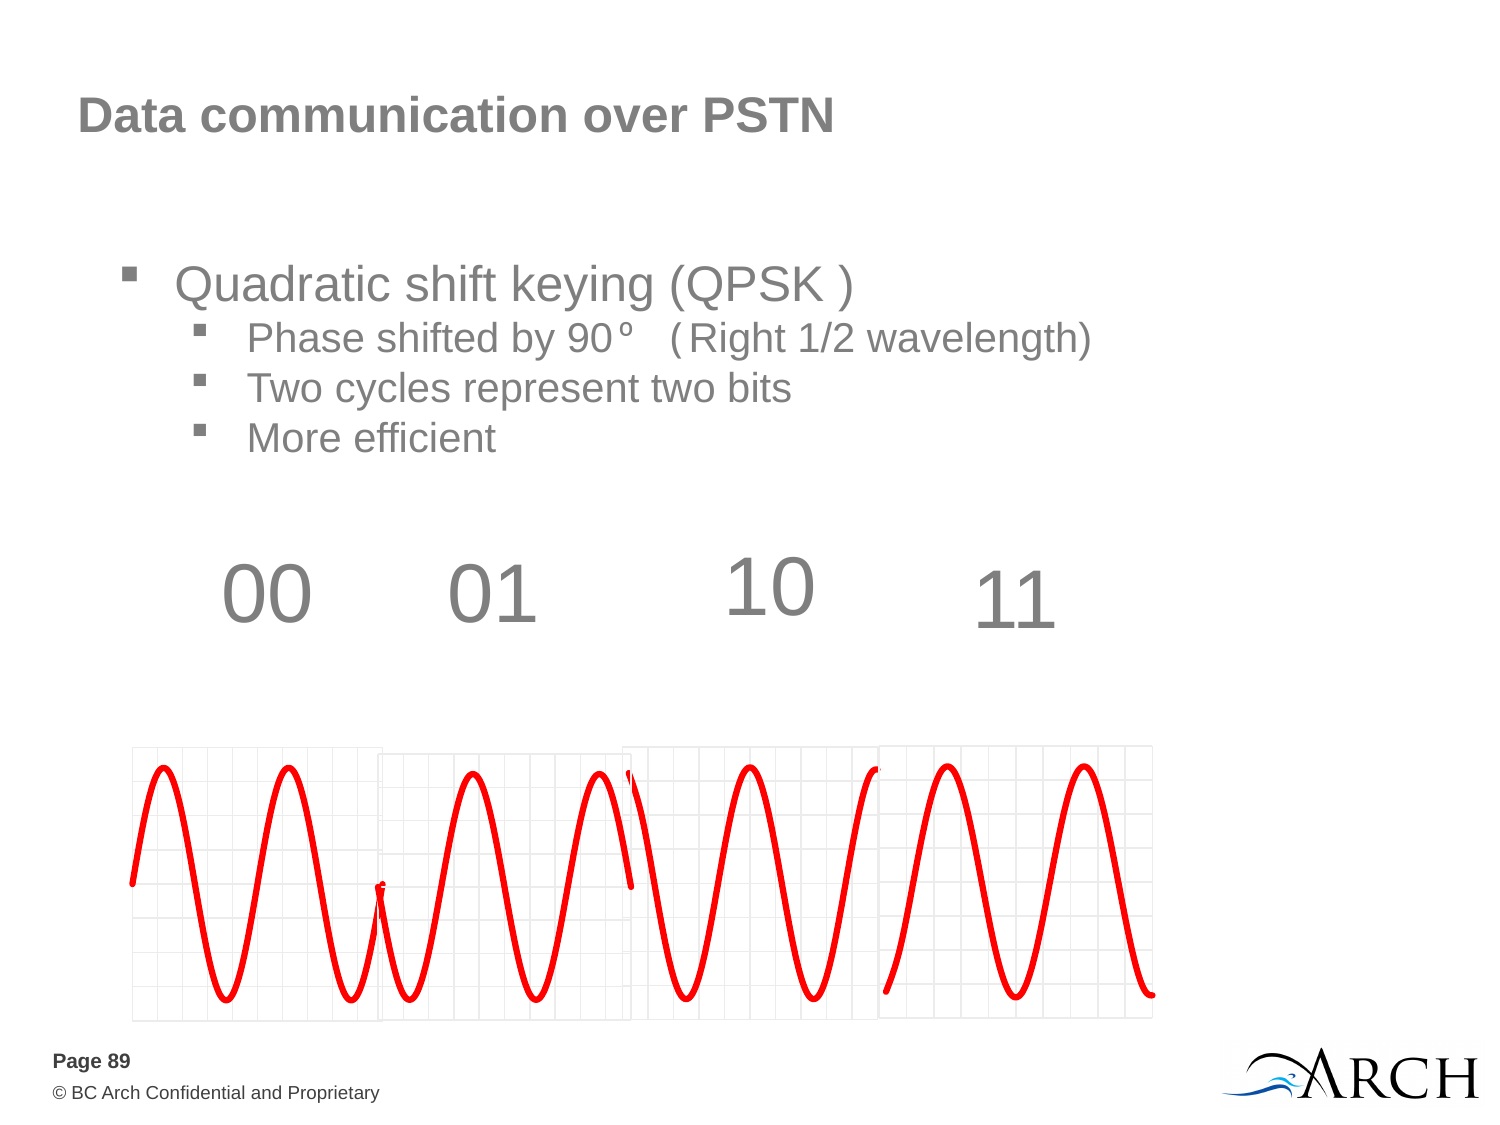

# Data communication over PSTN
Quadratic shift keying (QPSK )
Phase shifted by 90º (Right 1/2 wavelength)
Two cycles represent two bits
More efficient
10
00
01
11

### Chart

| Category |  |  |
|---|---|---|

### Chart

| Category |  |  |
|---|---|---|

### Chart

| Category |  |  |
|---|---|---|

### Chart

| Category |  |  |
|---|---|---|